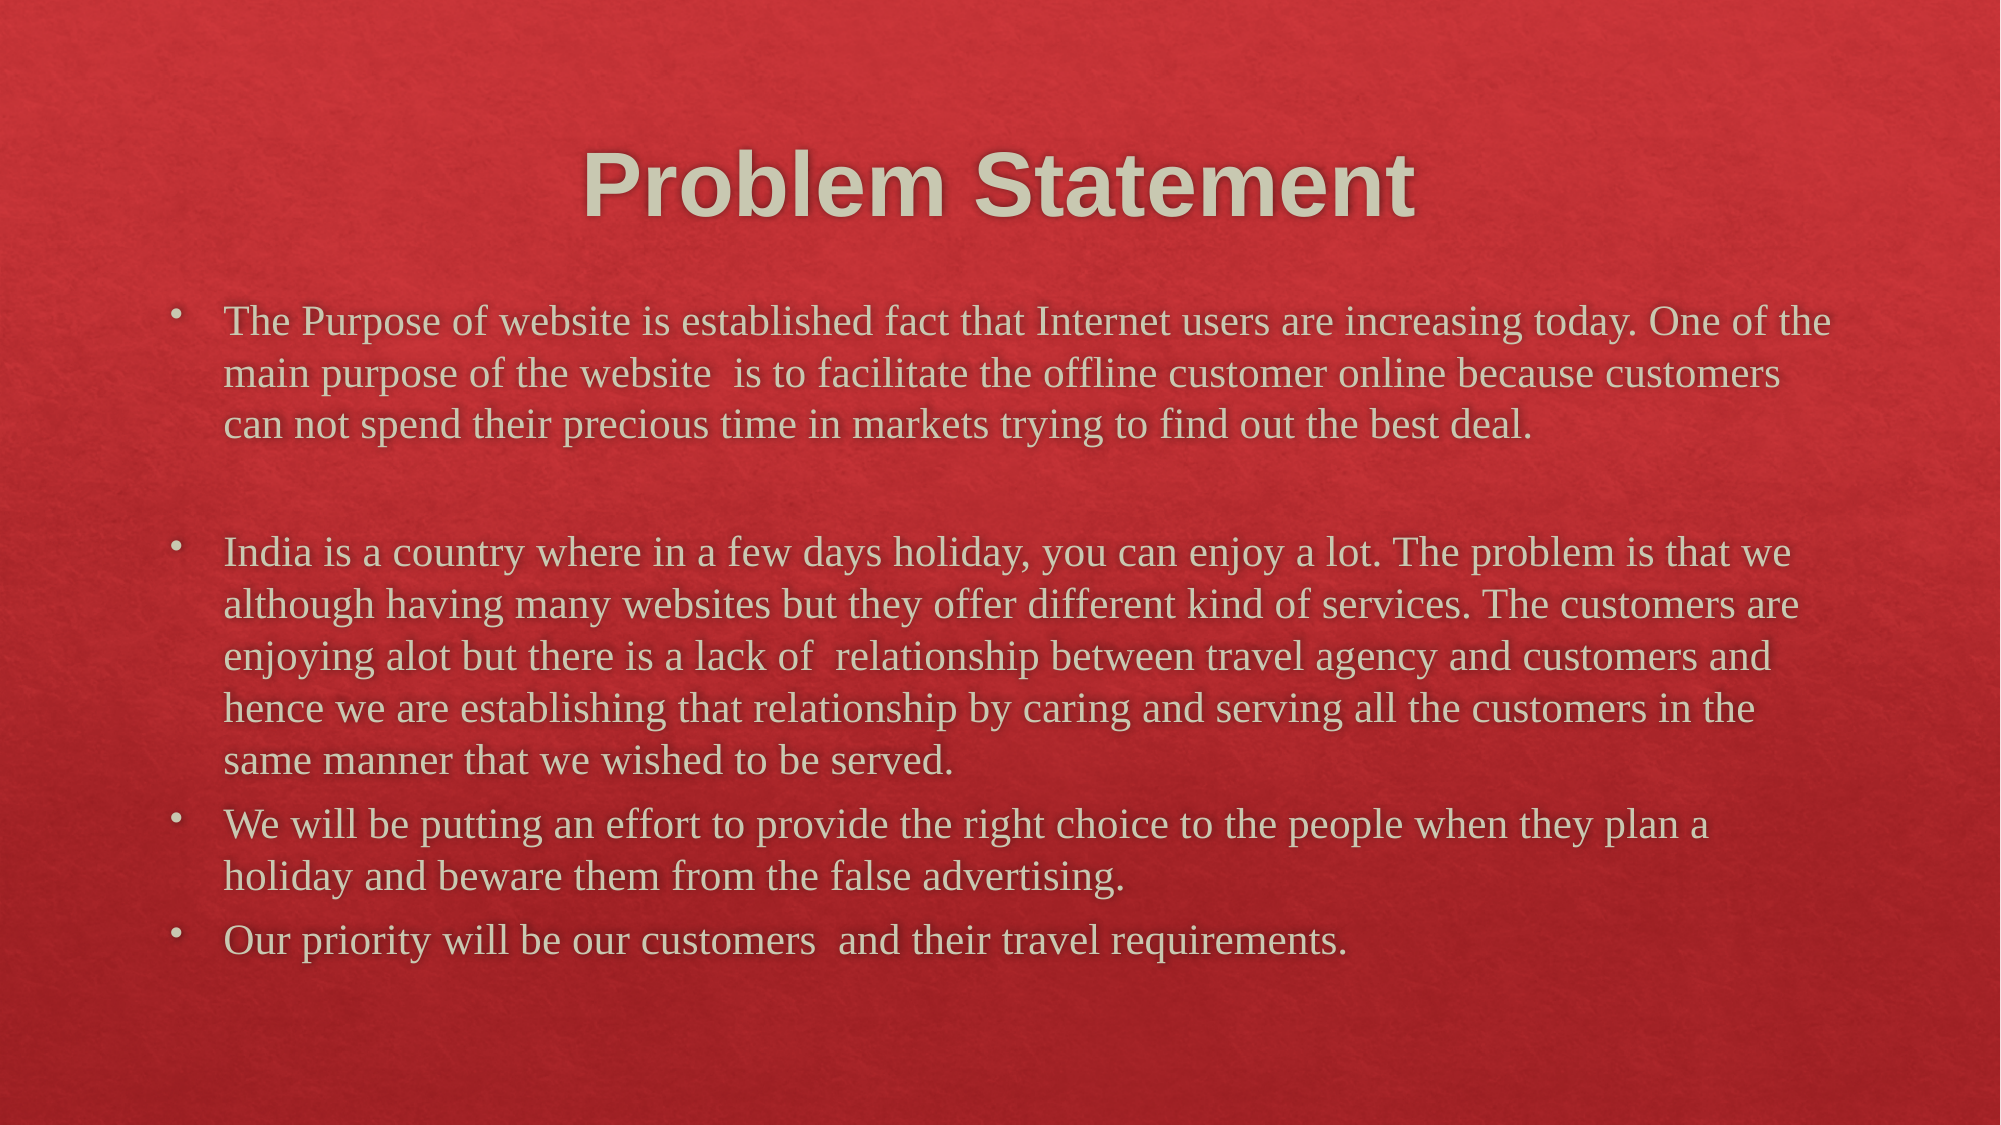

# Problem Statement
The Purpose of website is established fact that Internet users are increasing today. One of the main purpose of the website  is to facilitate the offline customer online because customers can not spend their precious time in markets trying to find out the best deal.

India is a country where in a few days holiday, you can enjoy a lot. The problem is that we although having many websites but they offer different kind of services. The customers are enjoying alot but there is a lack of  relationship between travel agency and customers and hence we are establishing that relationship by caring and serving all the customers in the same manner that we wished to be served.
We will be putting an effort to provide the right choice to the people when they plan a holiday and beware them from the false advertising.
Our priority will be our customers  and their travel requirements.